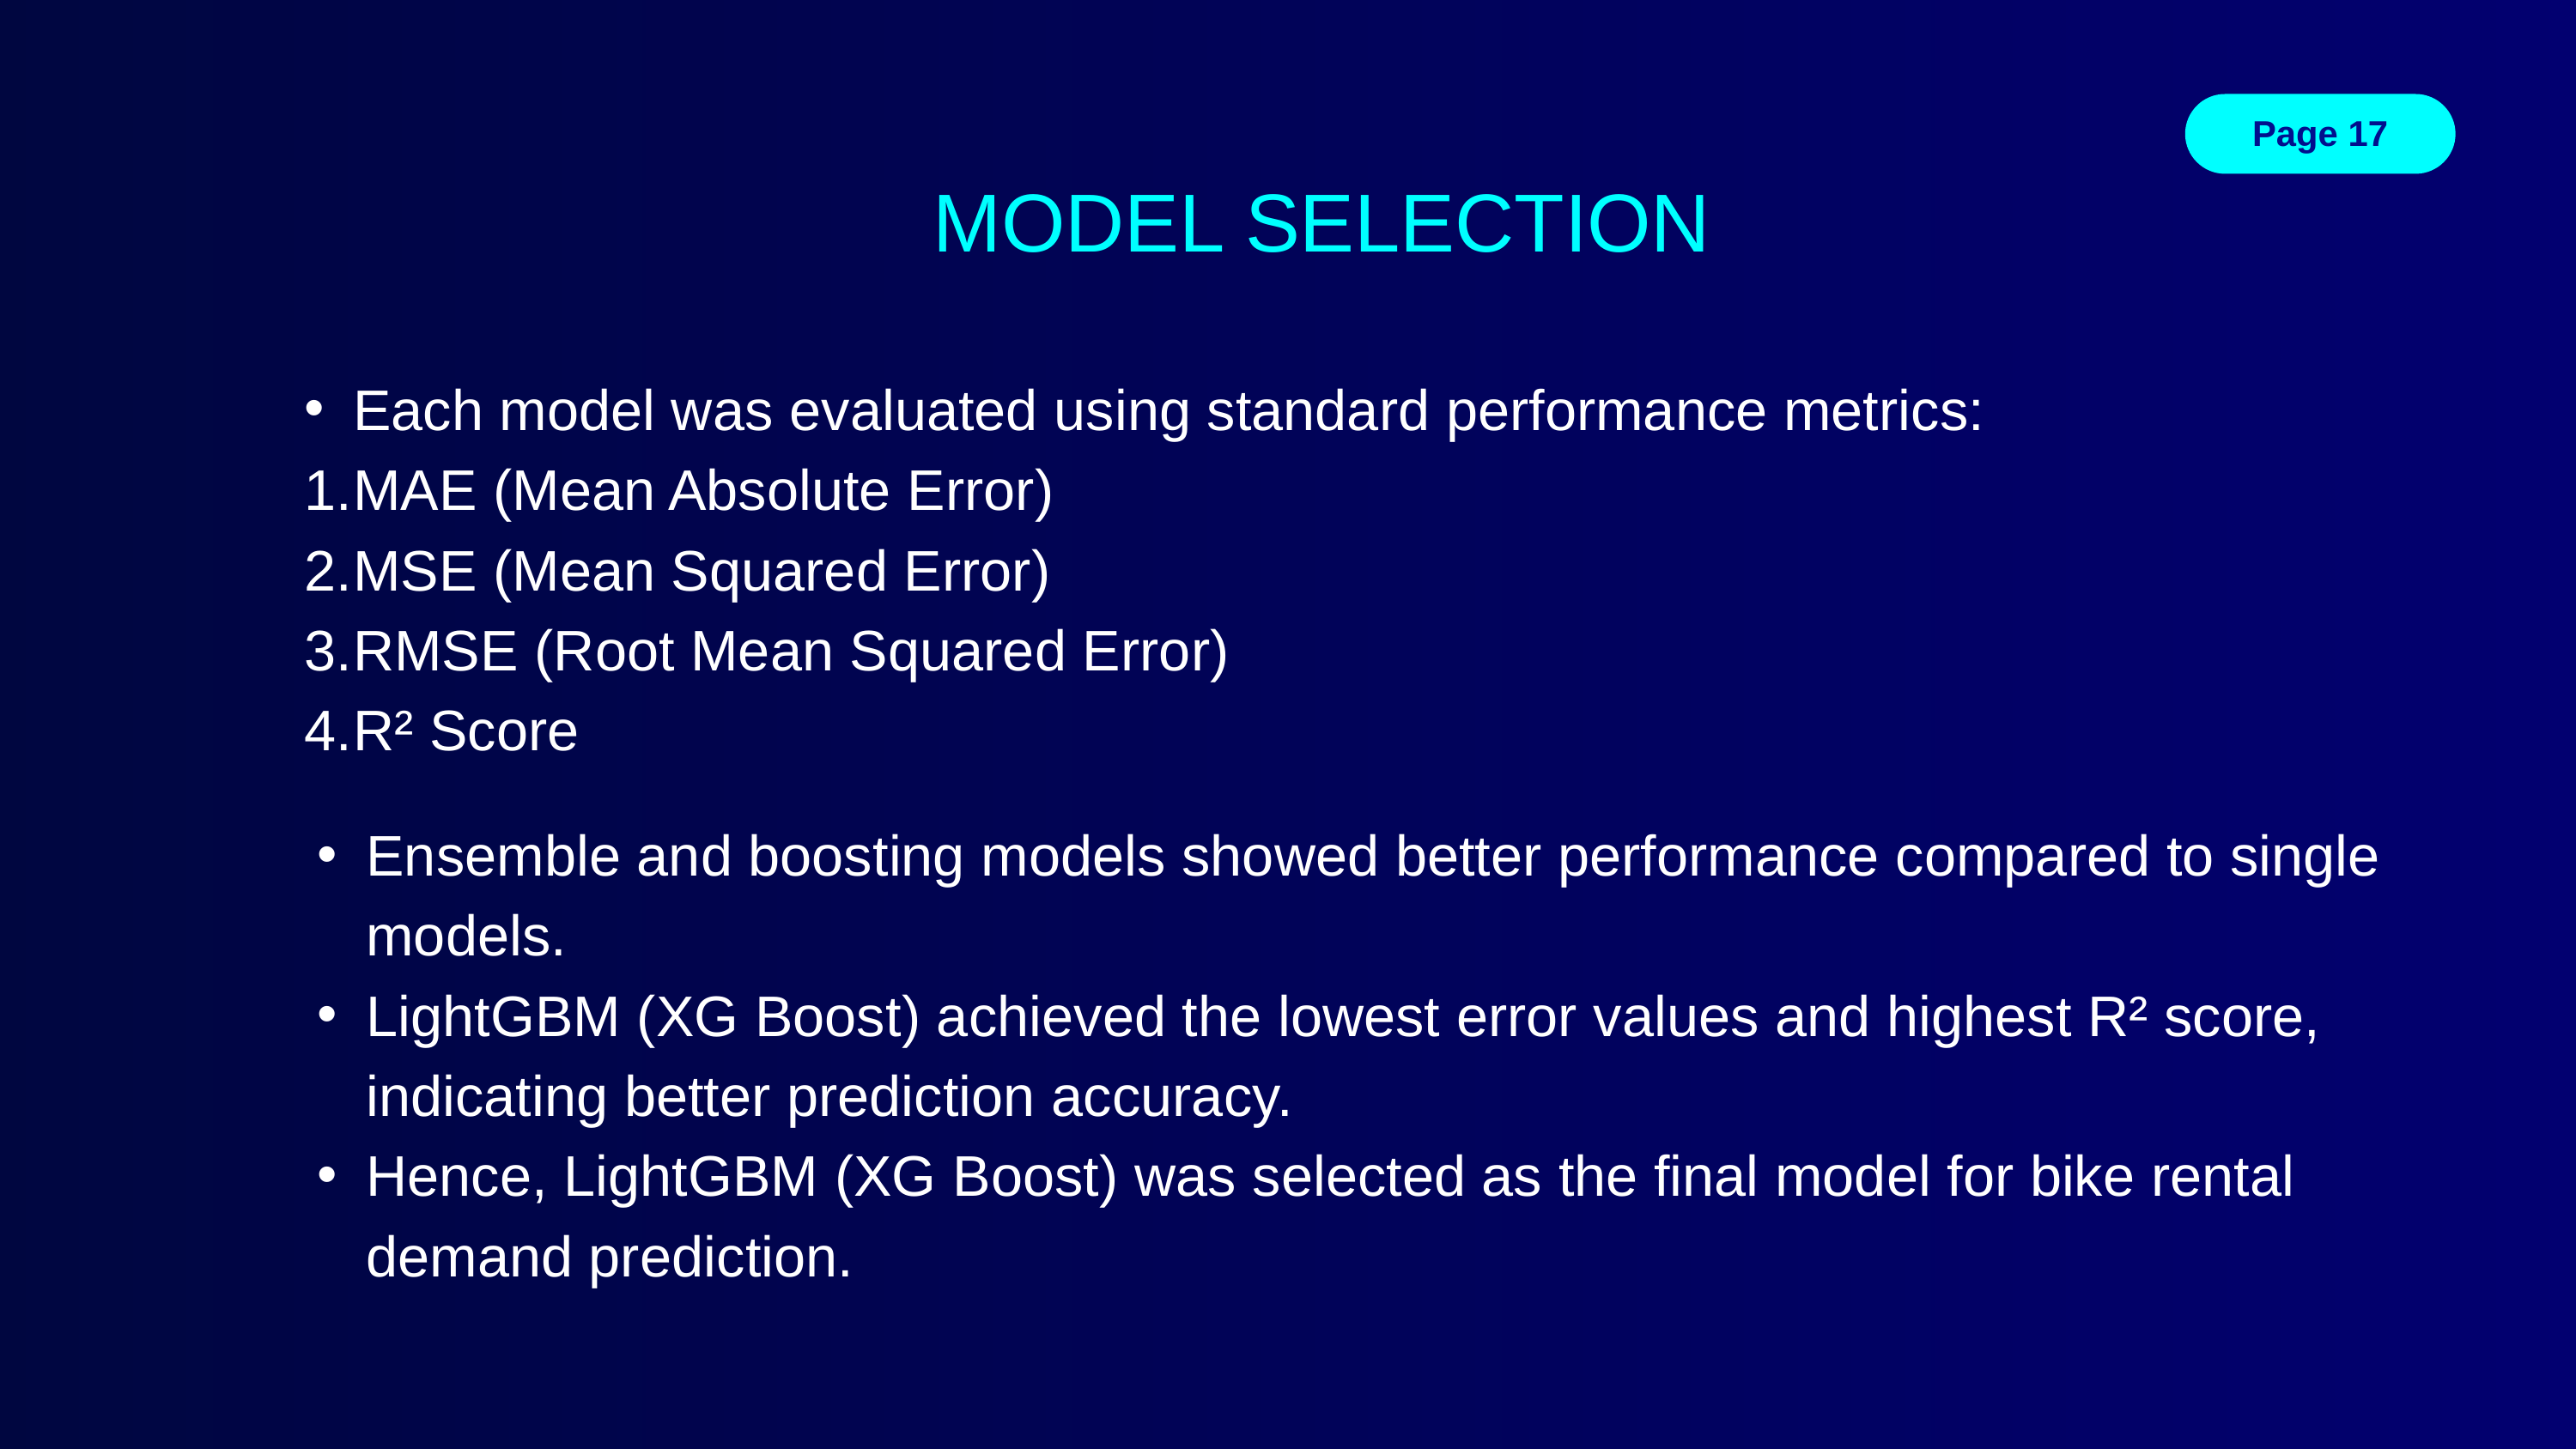

Page 17
MODEL SELECTION
Each model was evaluated using standard performance metrics:
MAE (Mean Absolute Error)
MSE (Mean Squared Error)
RMSE (Root Mean Squared Error)
R² Score
Ensemble and boosting models showed better performance compared to single models.
LightGBM (XG Boost) achieved the lowest error values and highest R² score, indicating better prediction accuracy.
Hence, LightGBM (XG Boost) was selected as the final model for bike rental demand prediction.